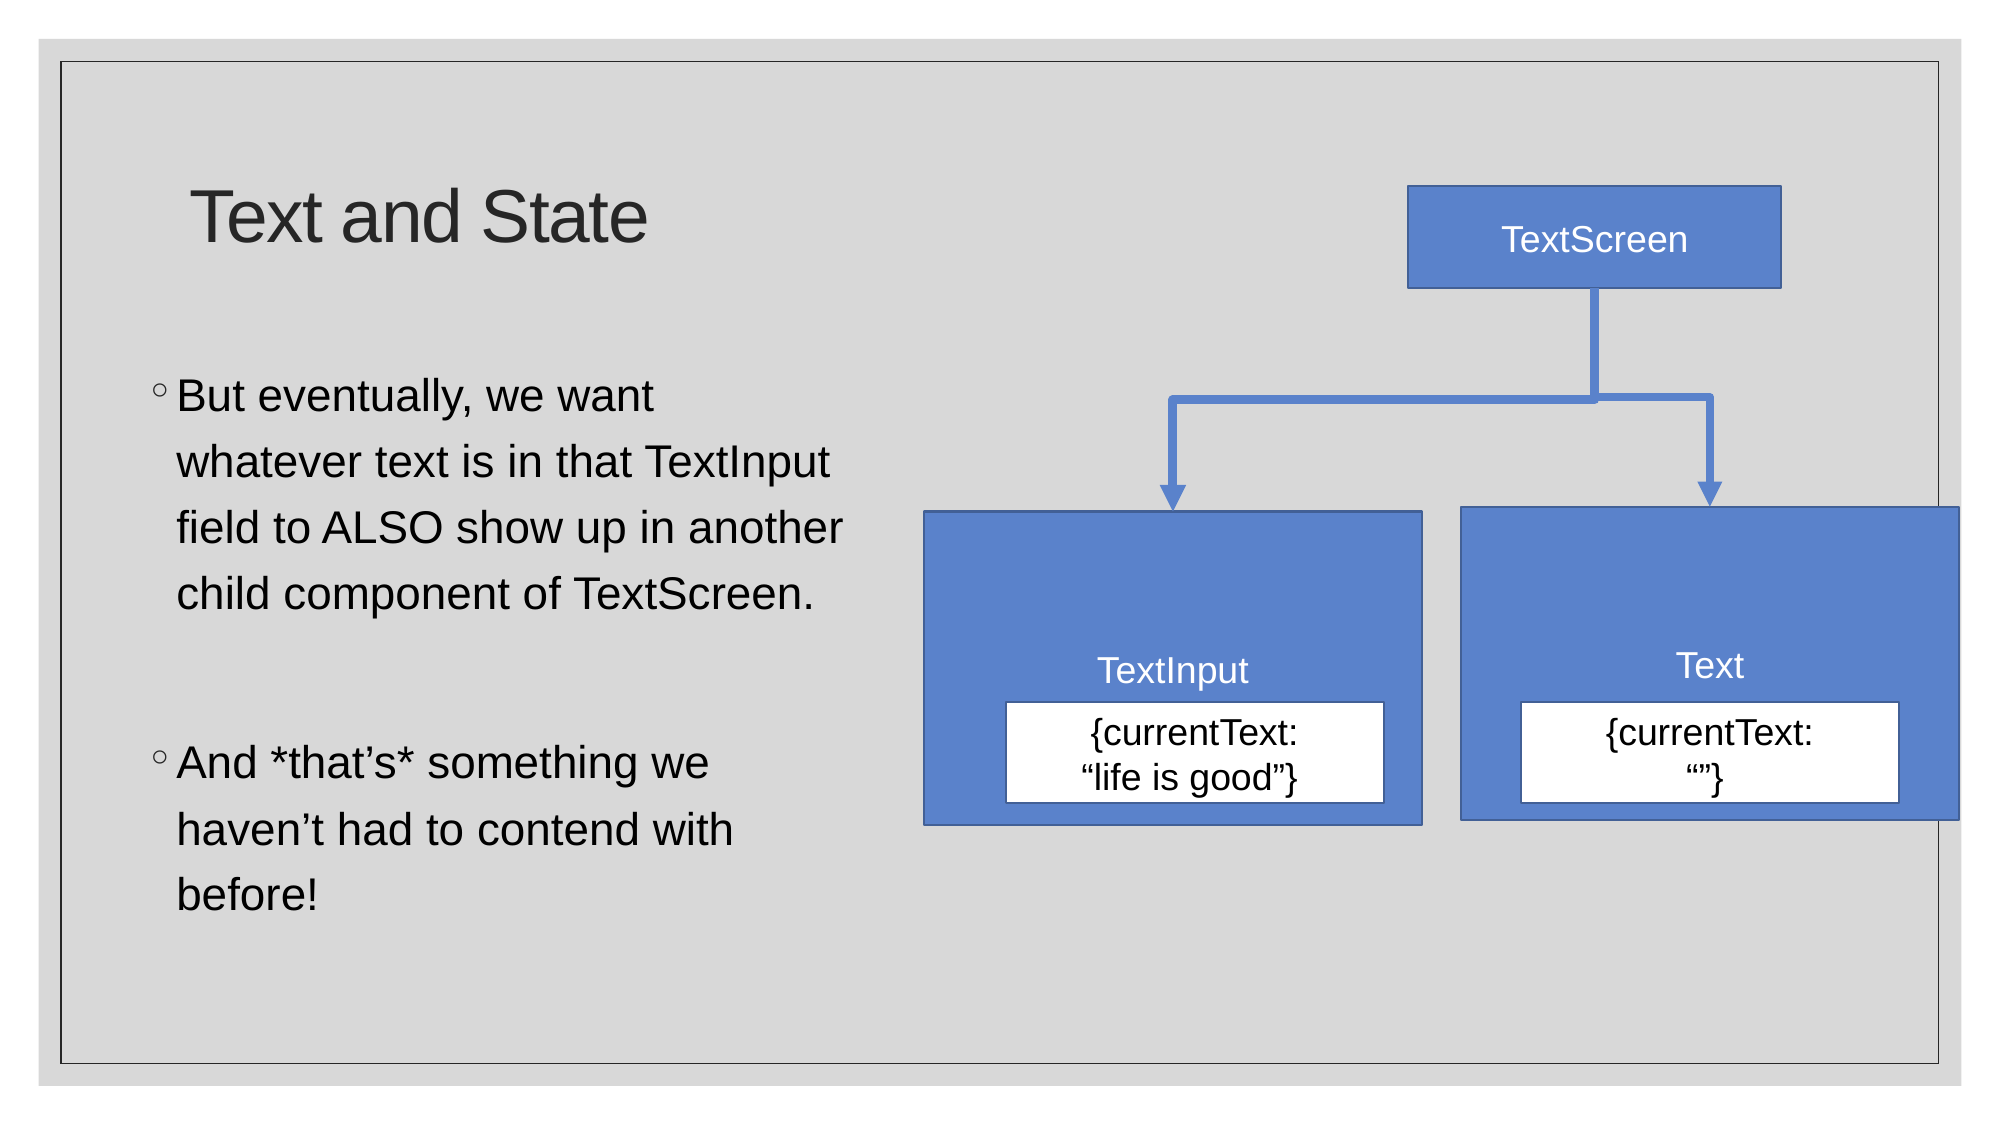

# Text and State
TextScreen
But eventually, we want whatever text is in that TextInput field to ALSO show up in another child component of TextScreen.

And *that’s* something we haven’t had to contend with before!
Text
TextInput
{currentText:
“”}
{currentText:
“life is good”}